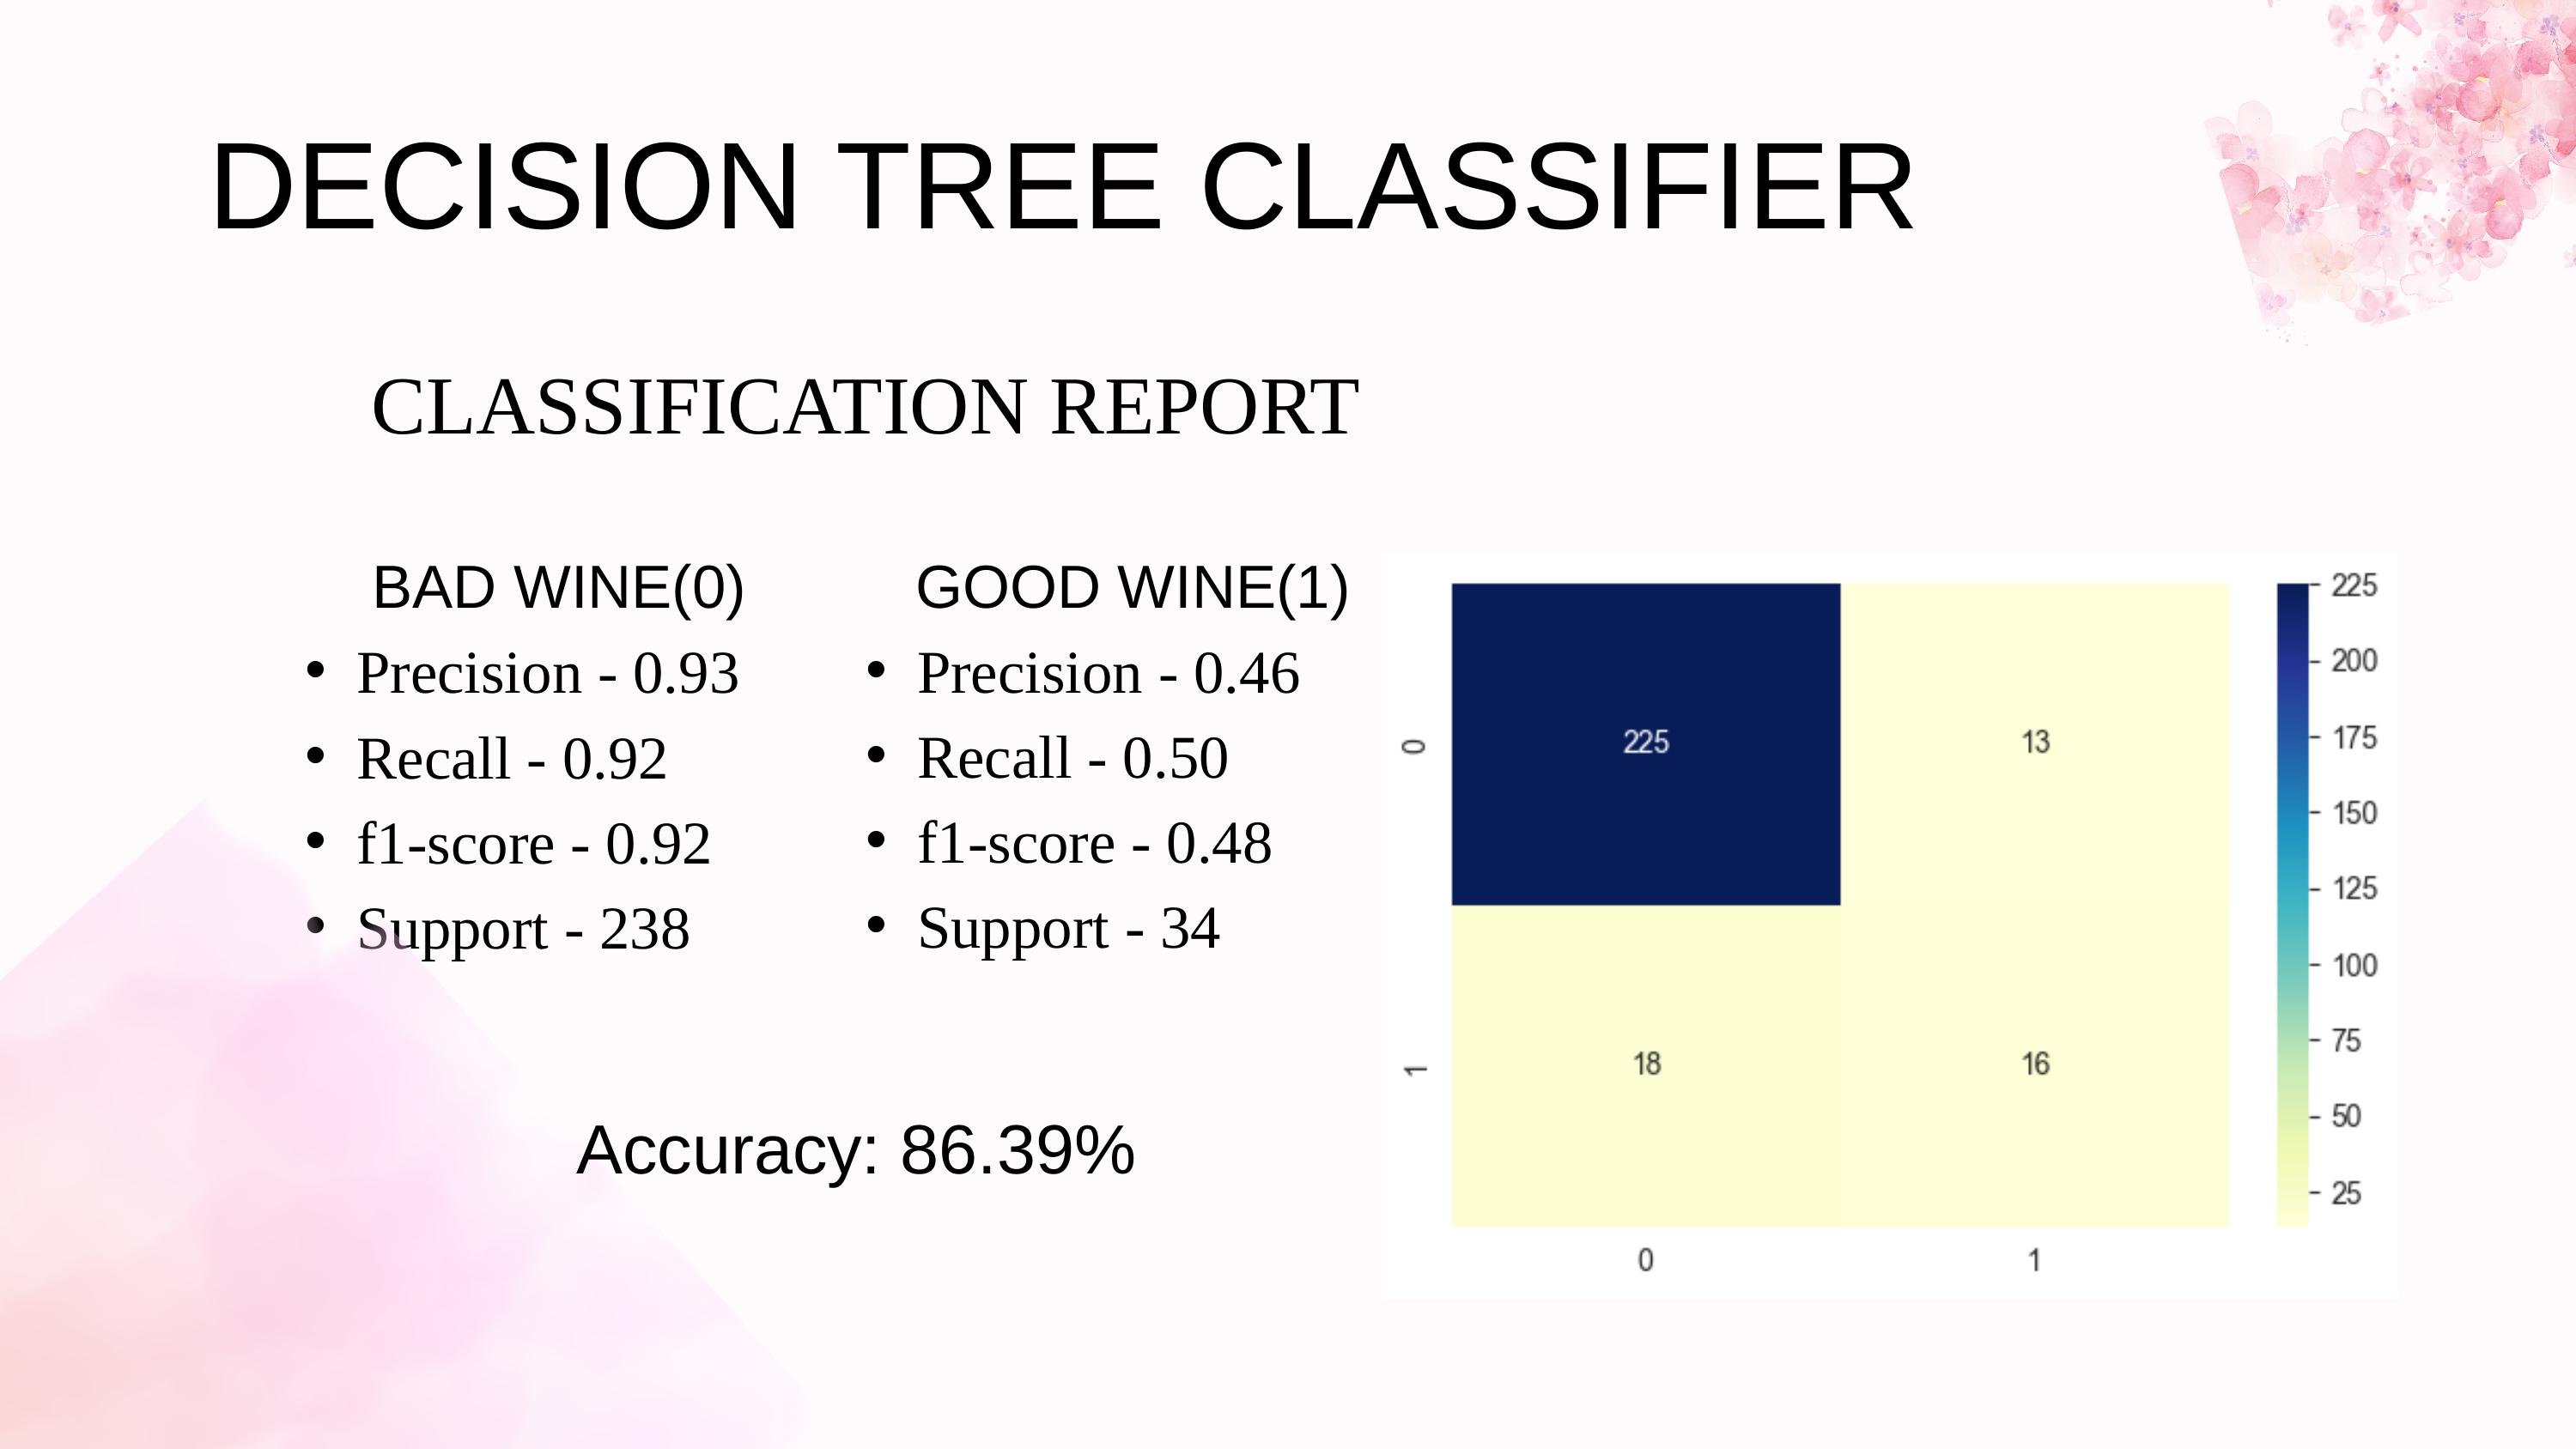

DECISION TREE CLASSIFIER
CLASSIFICATION REPORT
      GOOD WINE(1)
Precision - 0.46
Recall - 0.50
f1-score - 0.48
Support - 34
       BAD WINE(0)
Precision - 0.93
Recall - 0.92
f1-score - 0.92
Support - 238

Accuracy: 86.39%